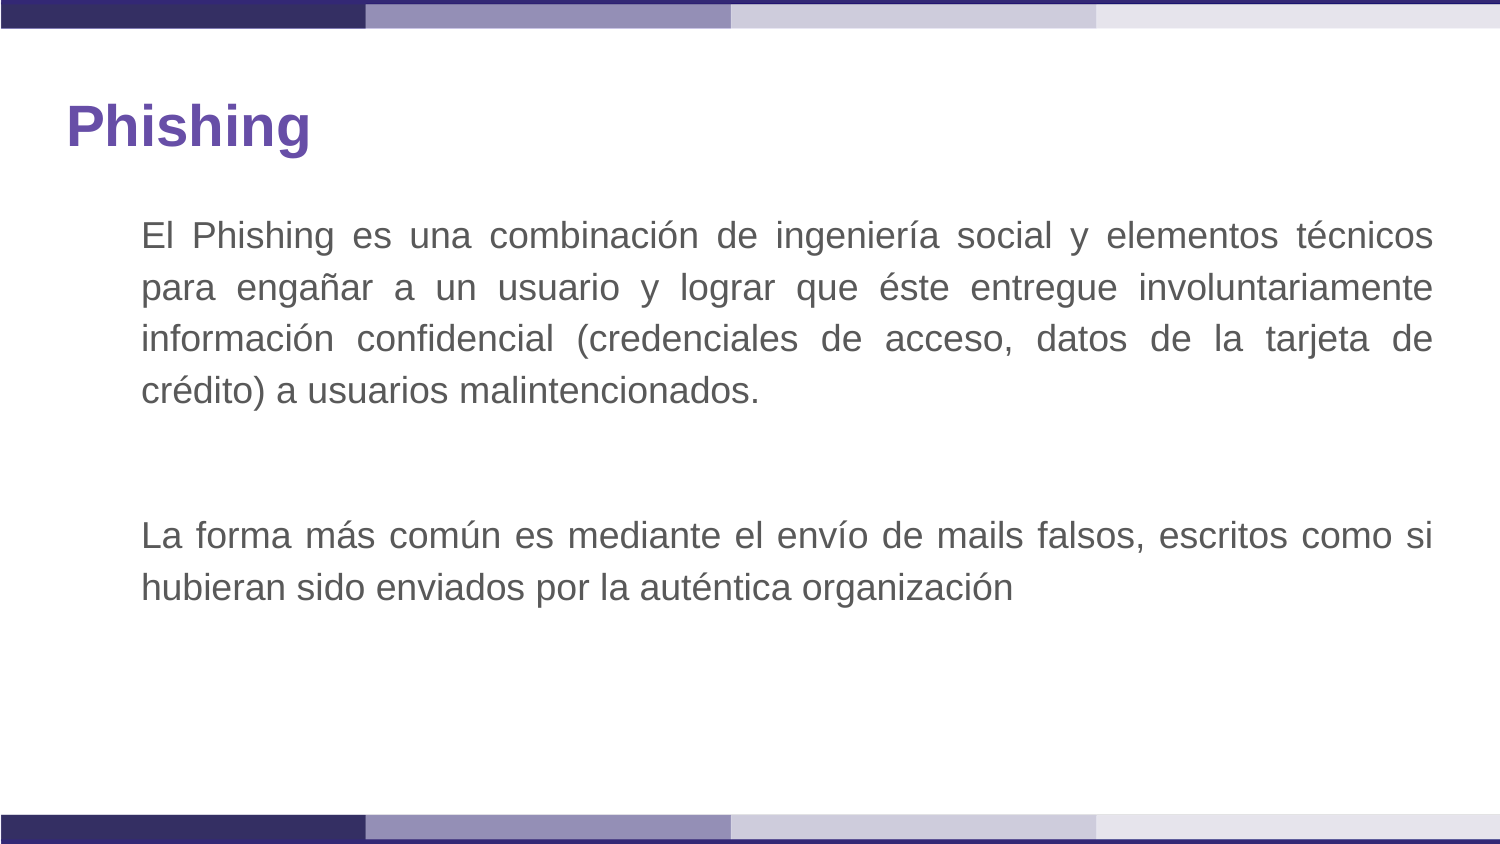

# Phishing
El Phishing es una combinación de ingeniería social y elementos técnicos para engañar a un usuario y lograr que éste entregue involuntariamente información confidencial (credenciales de acceso, datos de la tarjeta de crédito) a usuarios malintencionados.

La forma más común es mediante el envío de mails falsos, escritos como si hubieran sido enviados por la auténtica organización